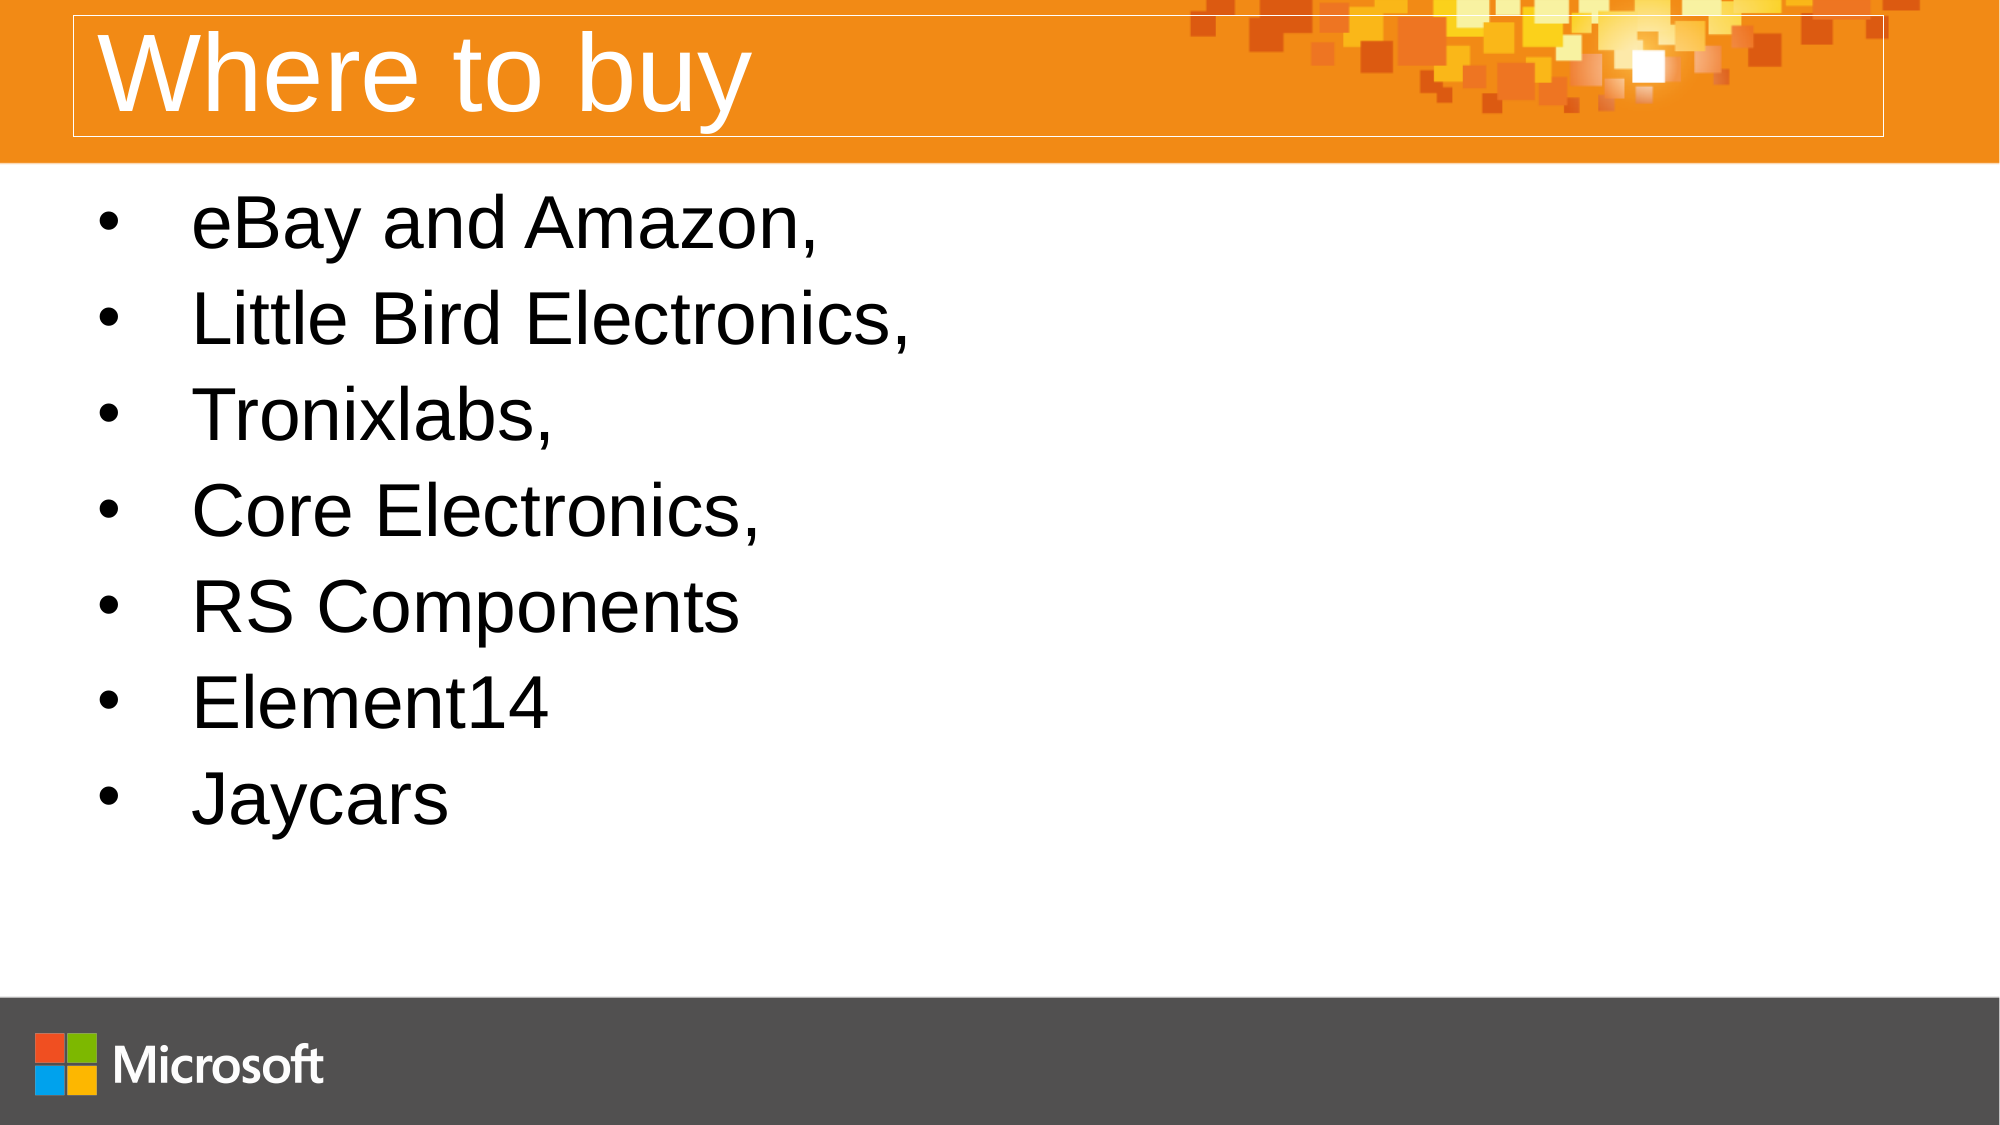

Where to buy
eBay and Amazon,
Little Bird Electronics,
Tronixlabs,
Core Electronics,
RS Components
Element14
Jaycars